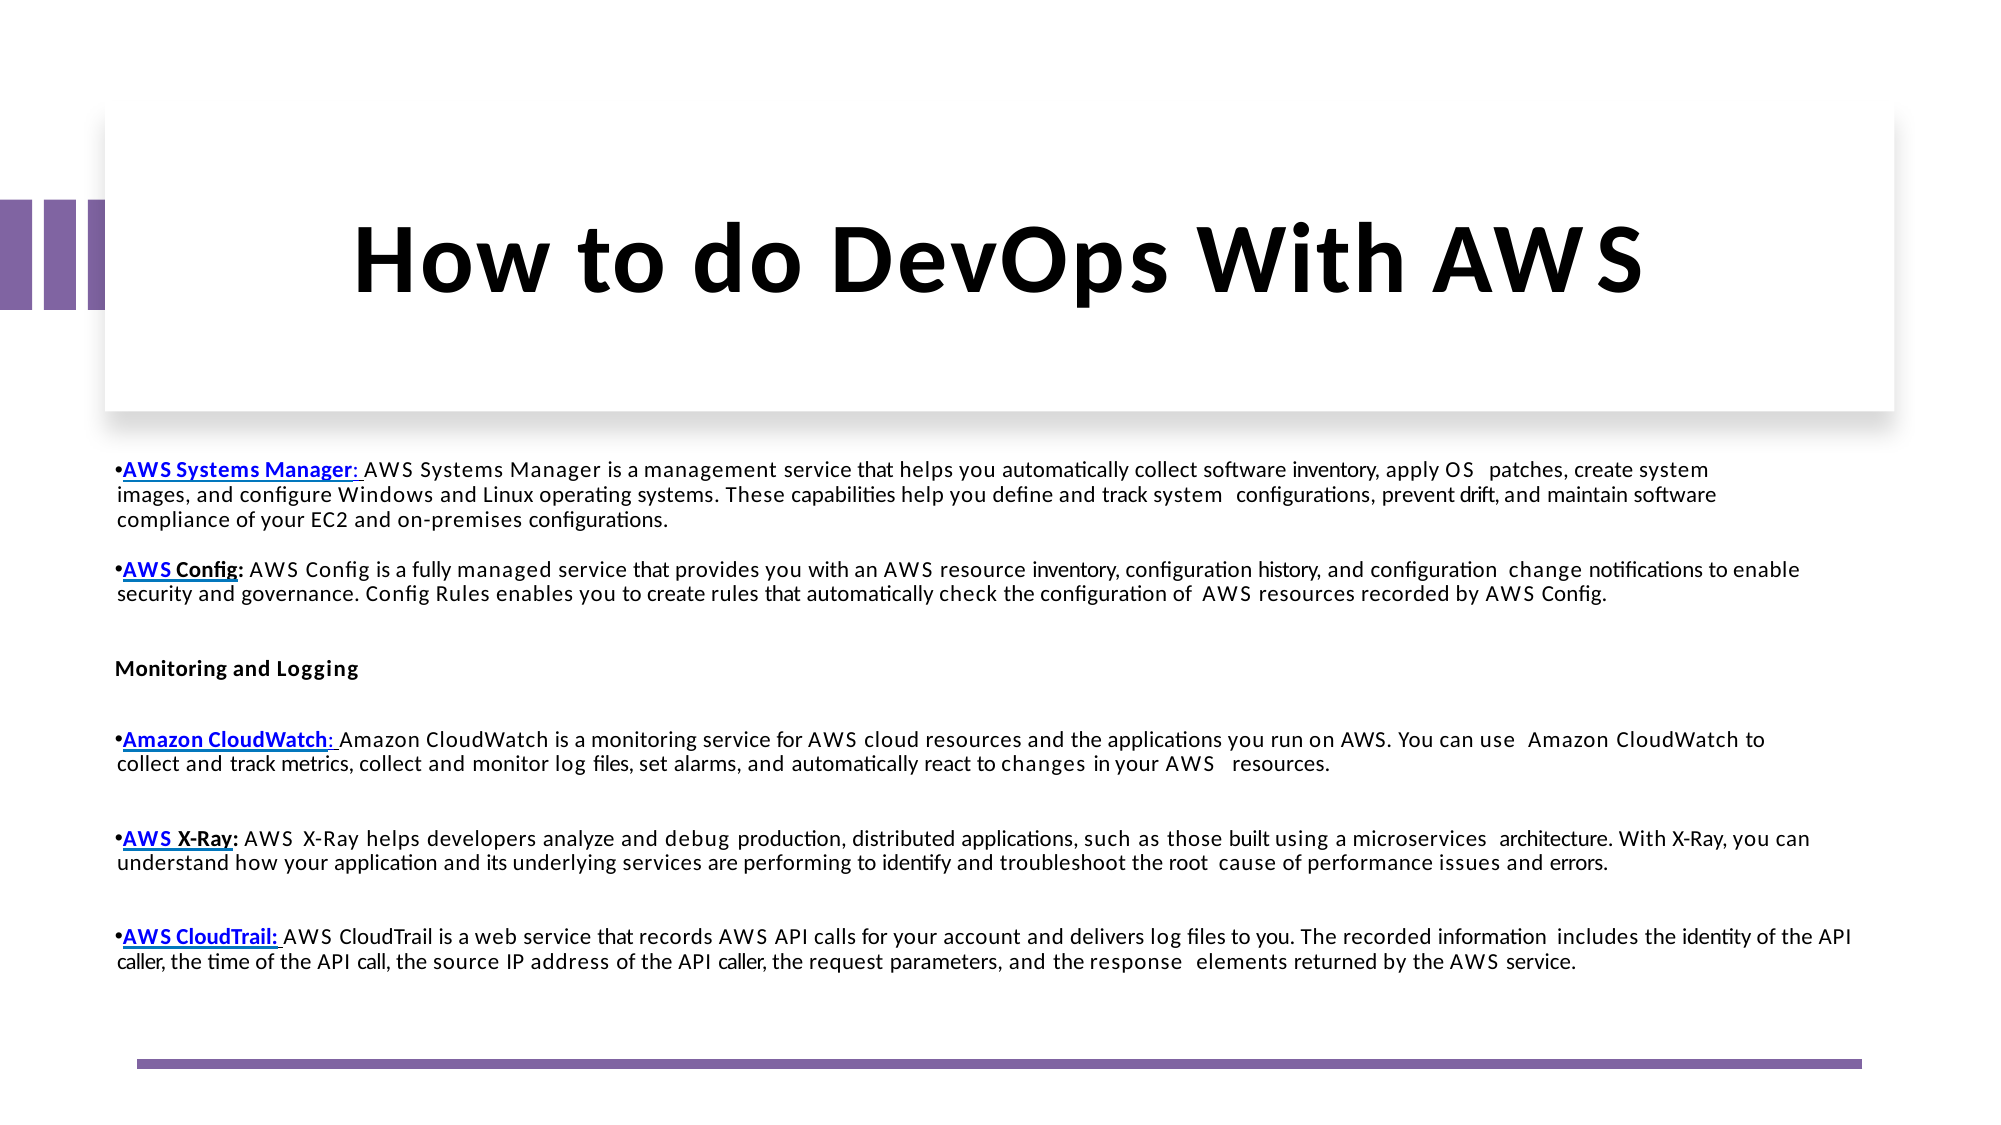

# How to do DevOps With AWS

AWS Systems Manager: AWS Systems Manager is a management service that helps you automatically collect software inventory, apply OS  patches, create system images, and conﬁgure Windows and Linux operating systems. These capabilities help you deﬁne and track system  conﬁgurations, prevent drift, and maintain software compliance of your EC2 and on-premises conﬁgurations.

AWS Conﬁg: AWS Conﬁg is a fully managed service that provides you with an AWS resource inventory, conﬁguration history, and conﬁguration  change notiﬁcations to enable security and governance. Conﬁg Rules enables you to create rules that automatically check the conﬁguration of  AWS resources recorded by AWS Conﬁg.

Monitoring and Logging

Amazon CloudWatch: Amazon CloudWatch is a monitoring service for AWS cloud resources and the applications you run on AWS. You can use  Amazon CloudWatch to collect and track metrics, collect and monitor log ﬁles, set alarms, and automatically react to changes in your AWS  resources.

AWS X-Ray: AWS X-Ray helps developers analyze and debug production, distributed applications, such as those built using a microservices  architecture. With X-Ray, you can understand how your application and its underlying services are performing to identify and troubleshoot the root  cause of performance issues and errors.

AWS CloudTrail: AWS CloudTrail is a web service that records AWS API calls for your account and delivers log ﬁles to you. The recorded information  includes the identity of the API caller, the time of the API call, the source IP address of the API caller, the request parameters, and the response  elements returned by the AWS service.